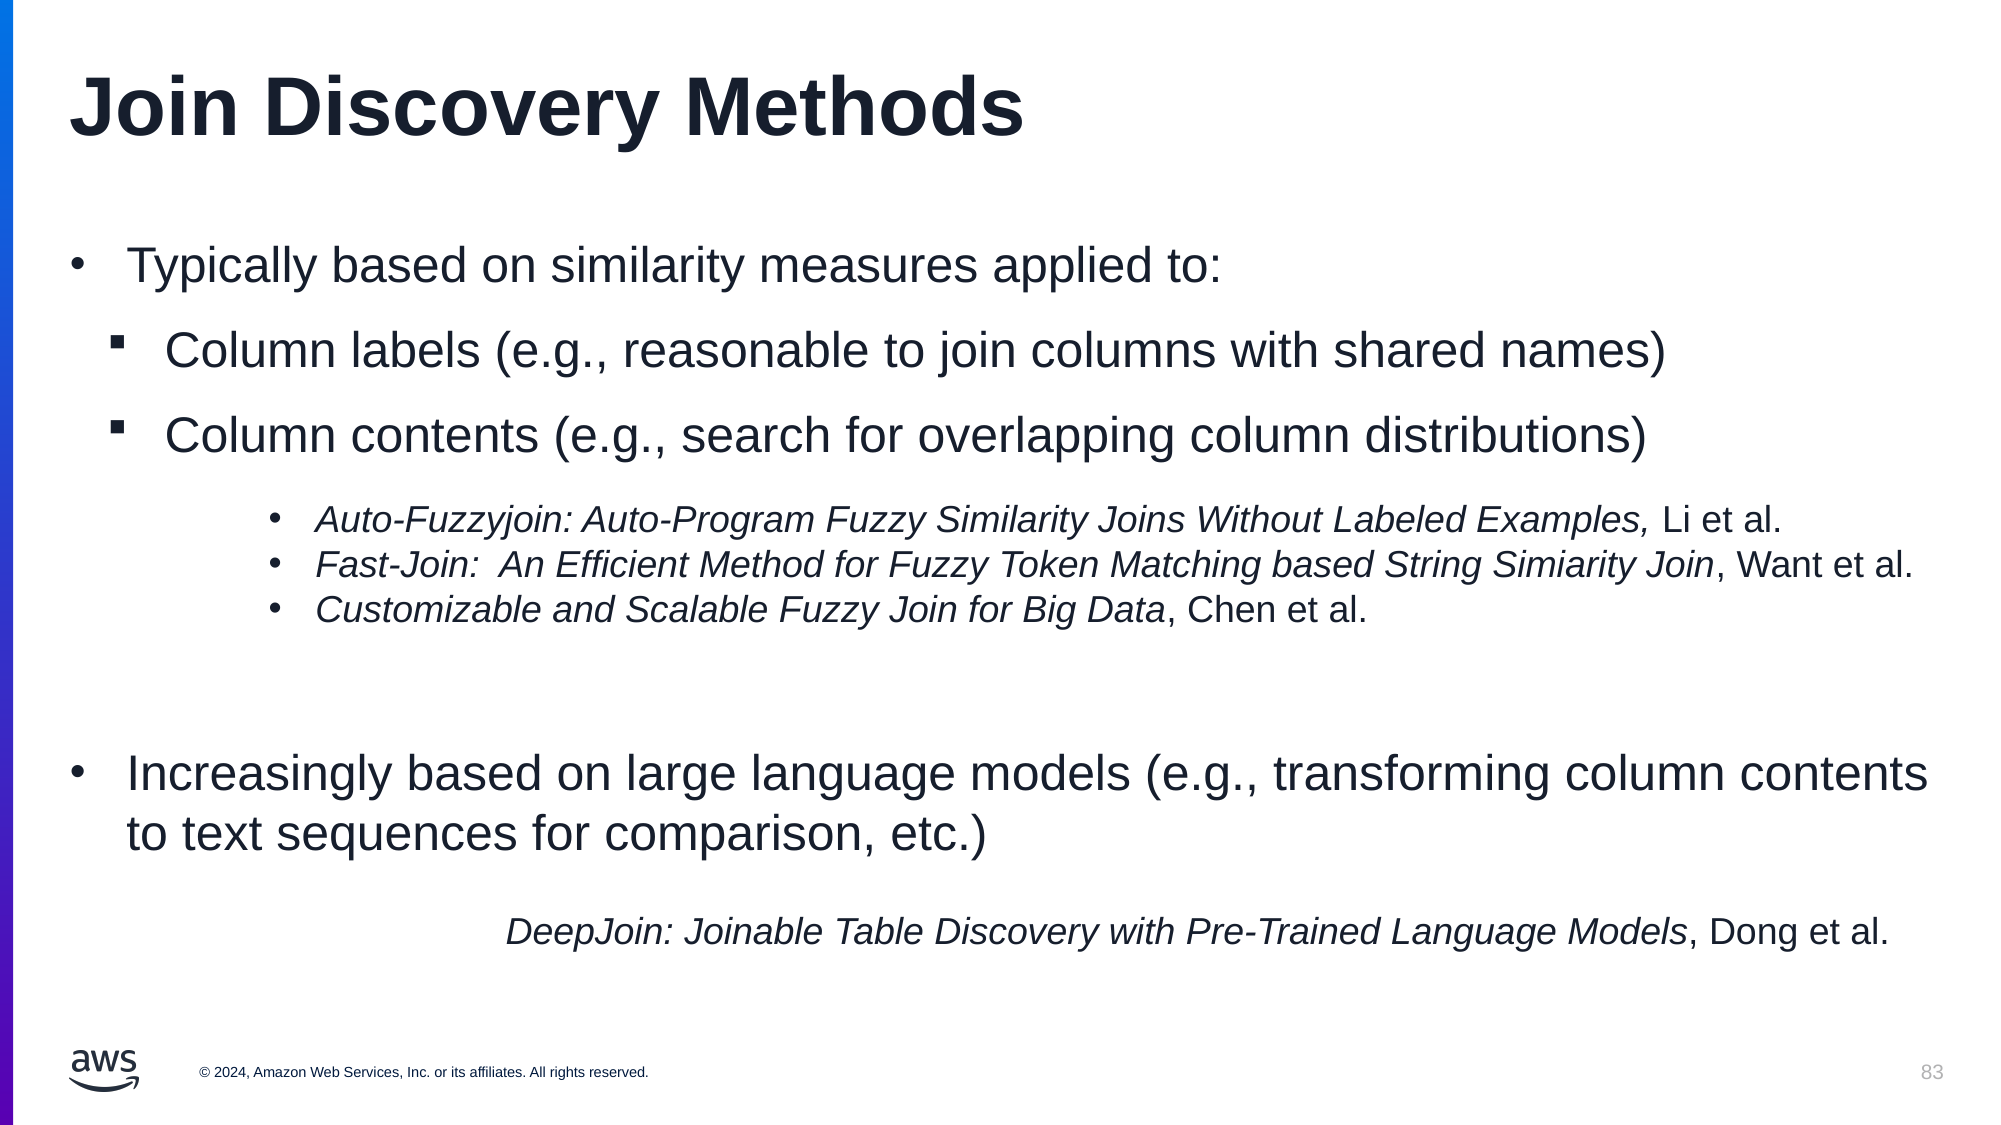

# Join Discovery Methods
Typically based on similarity measures applied to:
Column labels (e.g., reasonable to join columns with shared names)
Column contents (e.g., search for overlapping column distributions)

Increasingly based on large language models (e.g., transforming column contents to text sequences for comparison, etc.)

Auto-Fuzzyjoin: Auto-Program Fuzzy Similarity Joins Without Labeled Examples, Li et al.
Fast-Join:  An Efficient Method for Fuzzy Token Matching based String Simiarity Join, Want et al.
Customizable and Scalable Fuzzy Join for Big Data, Chen et al.
DeepJoin: Joinable Table Discovery with Pre-Trained Language Models, Dong et al.
83